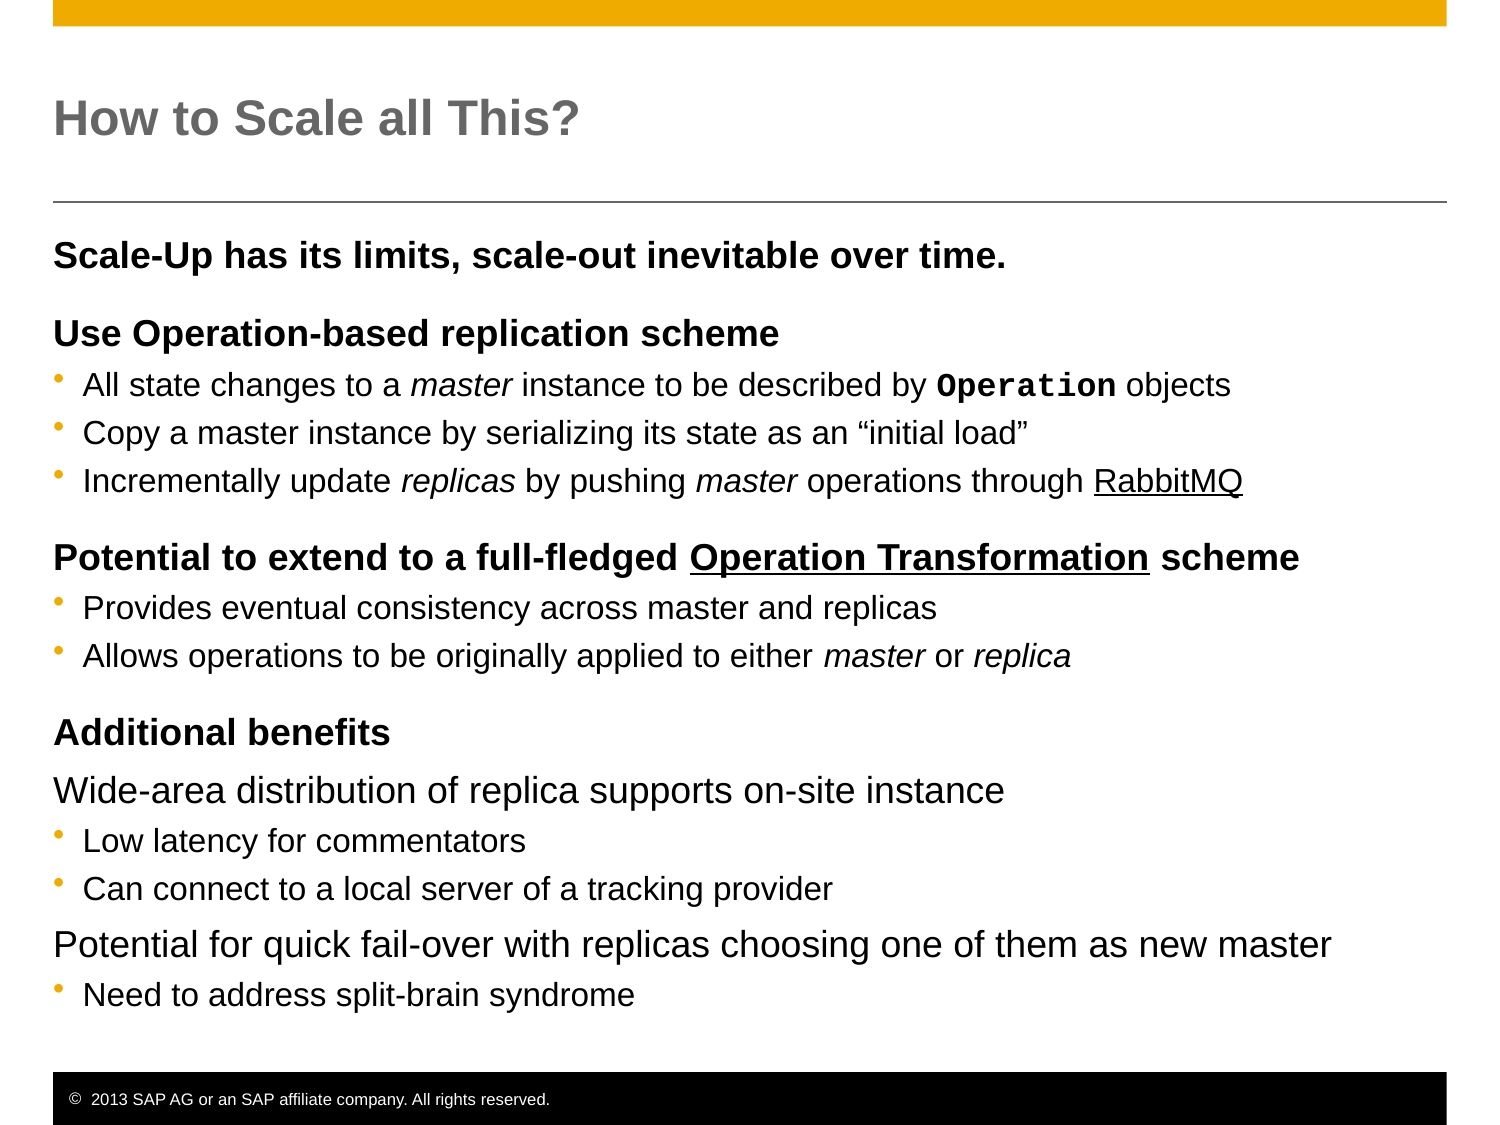

# How to Scale all This?
Scale-Up has its limits, scale-out inevitable over time.
Use Operation-based replication scheme
All state changes to a master instance to be described by Operation objects
Copy a master instance by serializing its state as an “initial load”
Incrementally update replicas by pushing master operations through RabbitMQ
Potential to extend to a full-fledged Operation Transformation scheme
Provides eventual consistency across master and replicas
Allows operations to be originally applied to either master or replica
Additional benefits
Wide-area distribution of replica supports on-site instance
Low latency for commentators
Can connect to a local server of a tracking provider
Potential for quick fail-over with replicas choosing one of them as new master
Need to address split-brain syndrome